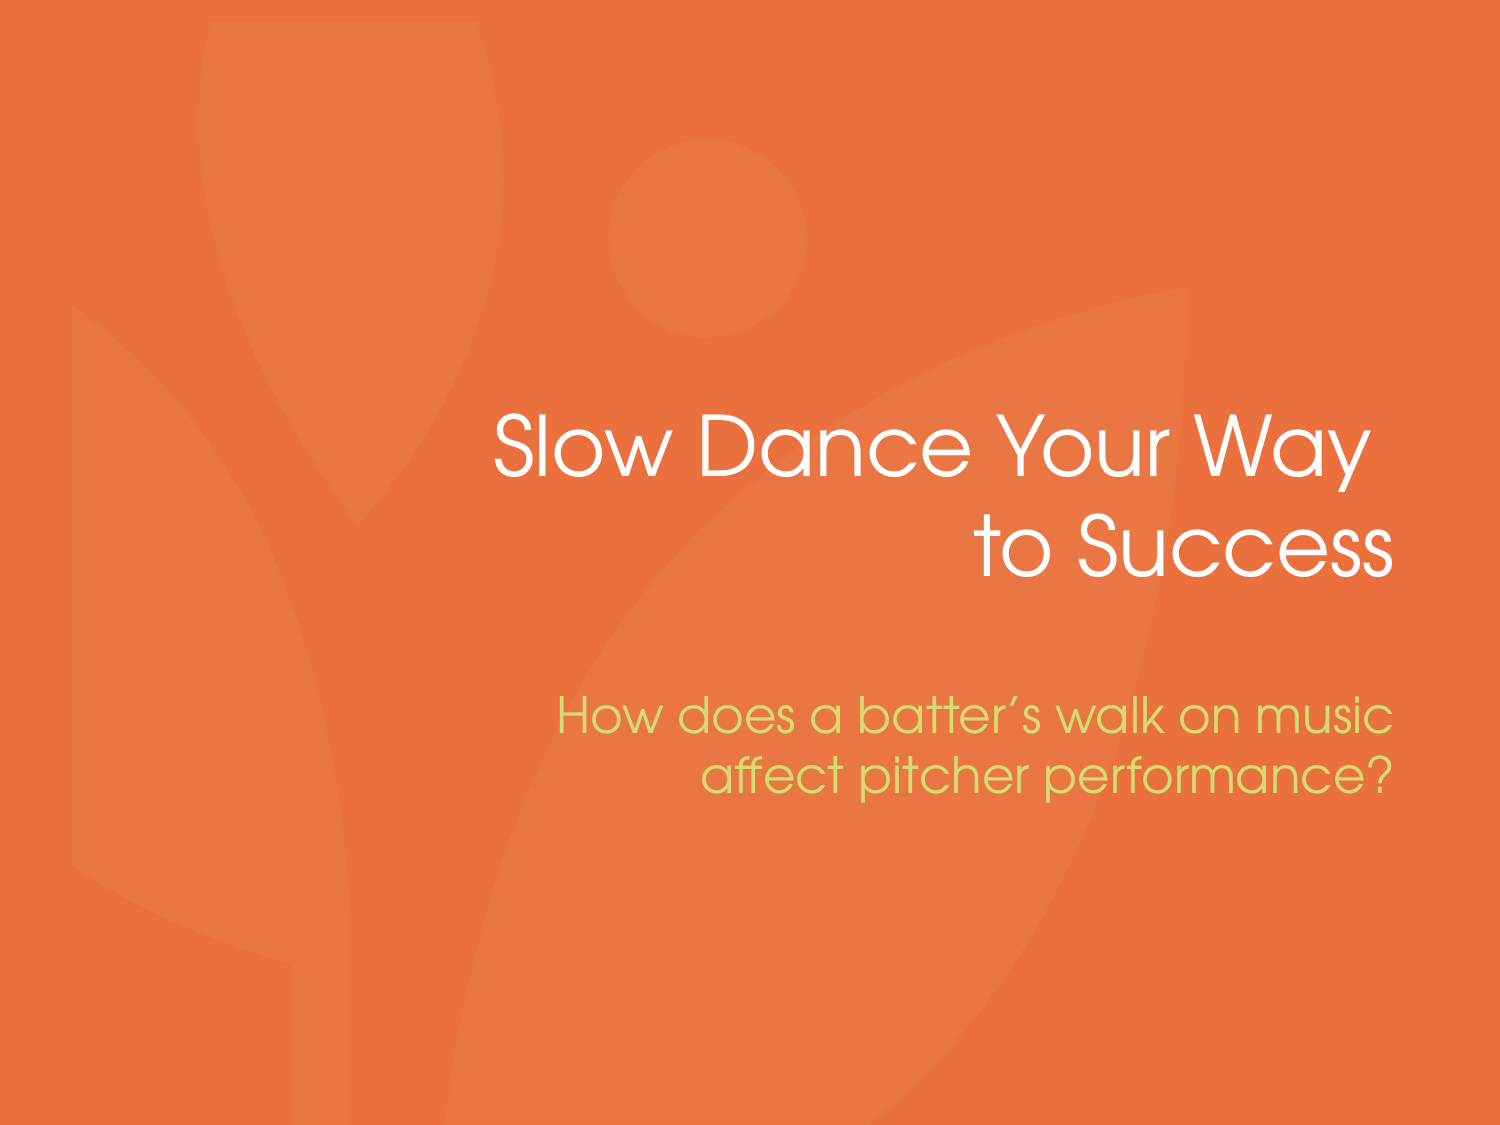

# Slow Dance Your Way to Success
How does a batter’s walk on music affect pitcher performance?